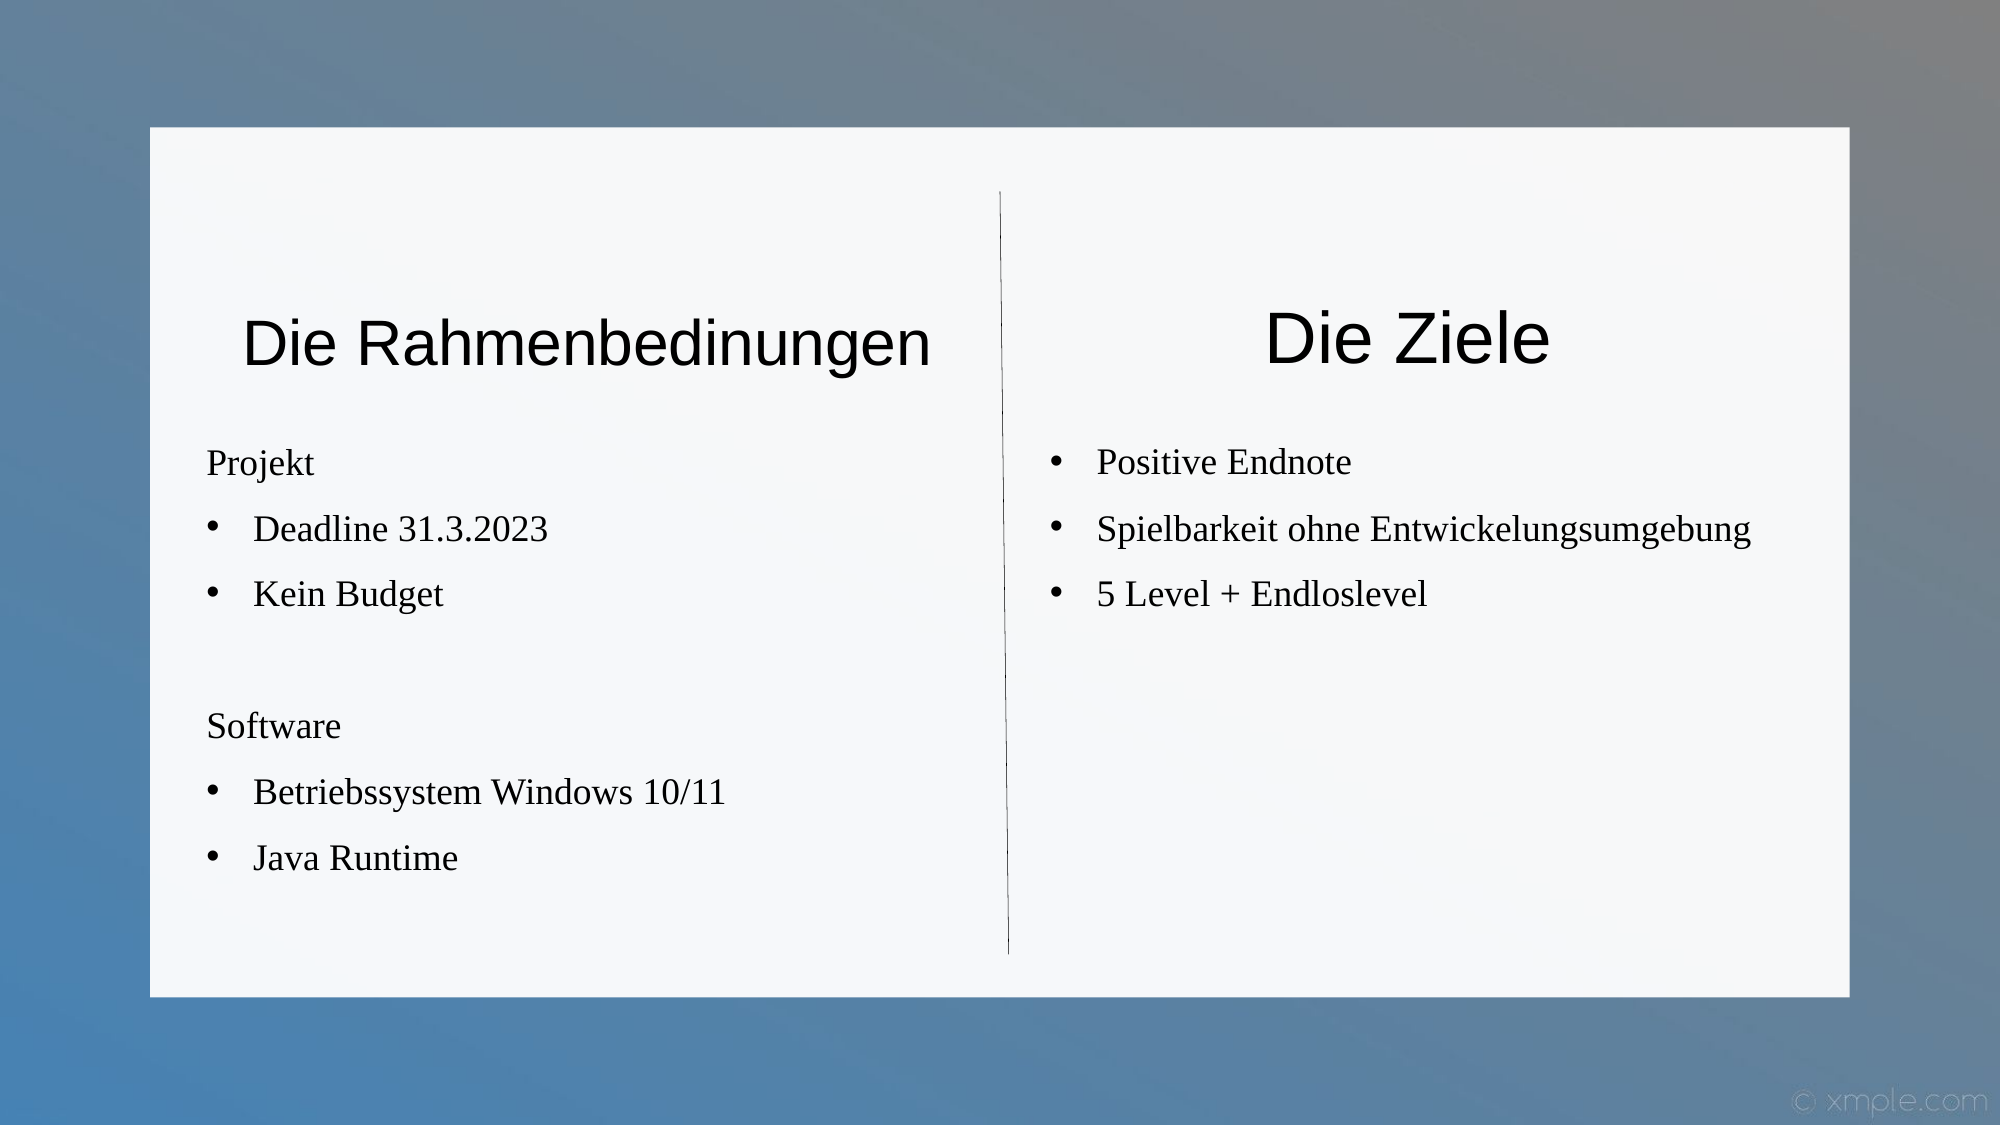

Die Ziele
Die Rahmenbedinungen
Positive Endnote
Spielbarkeit ohne Entwickelungsumgebung
5 Level + Endloslevel
Projekt
Deadline 31.3.2023
Kein Budget

Software
Betriebssystem Windows 10/11
Java Runtime